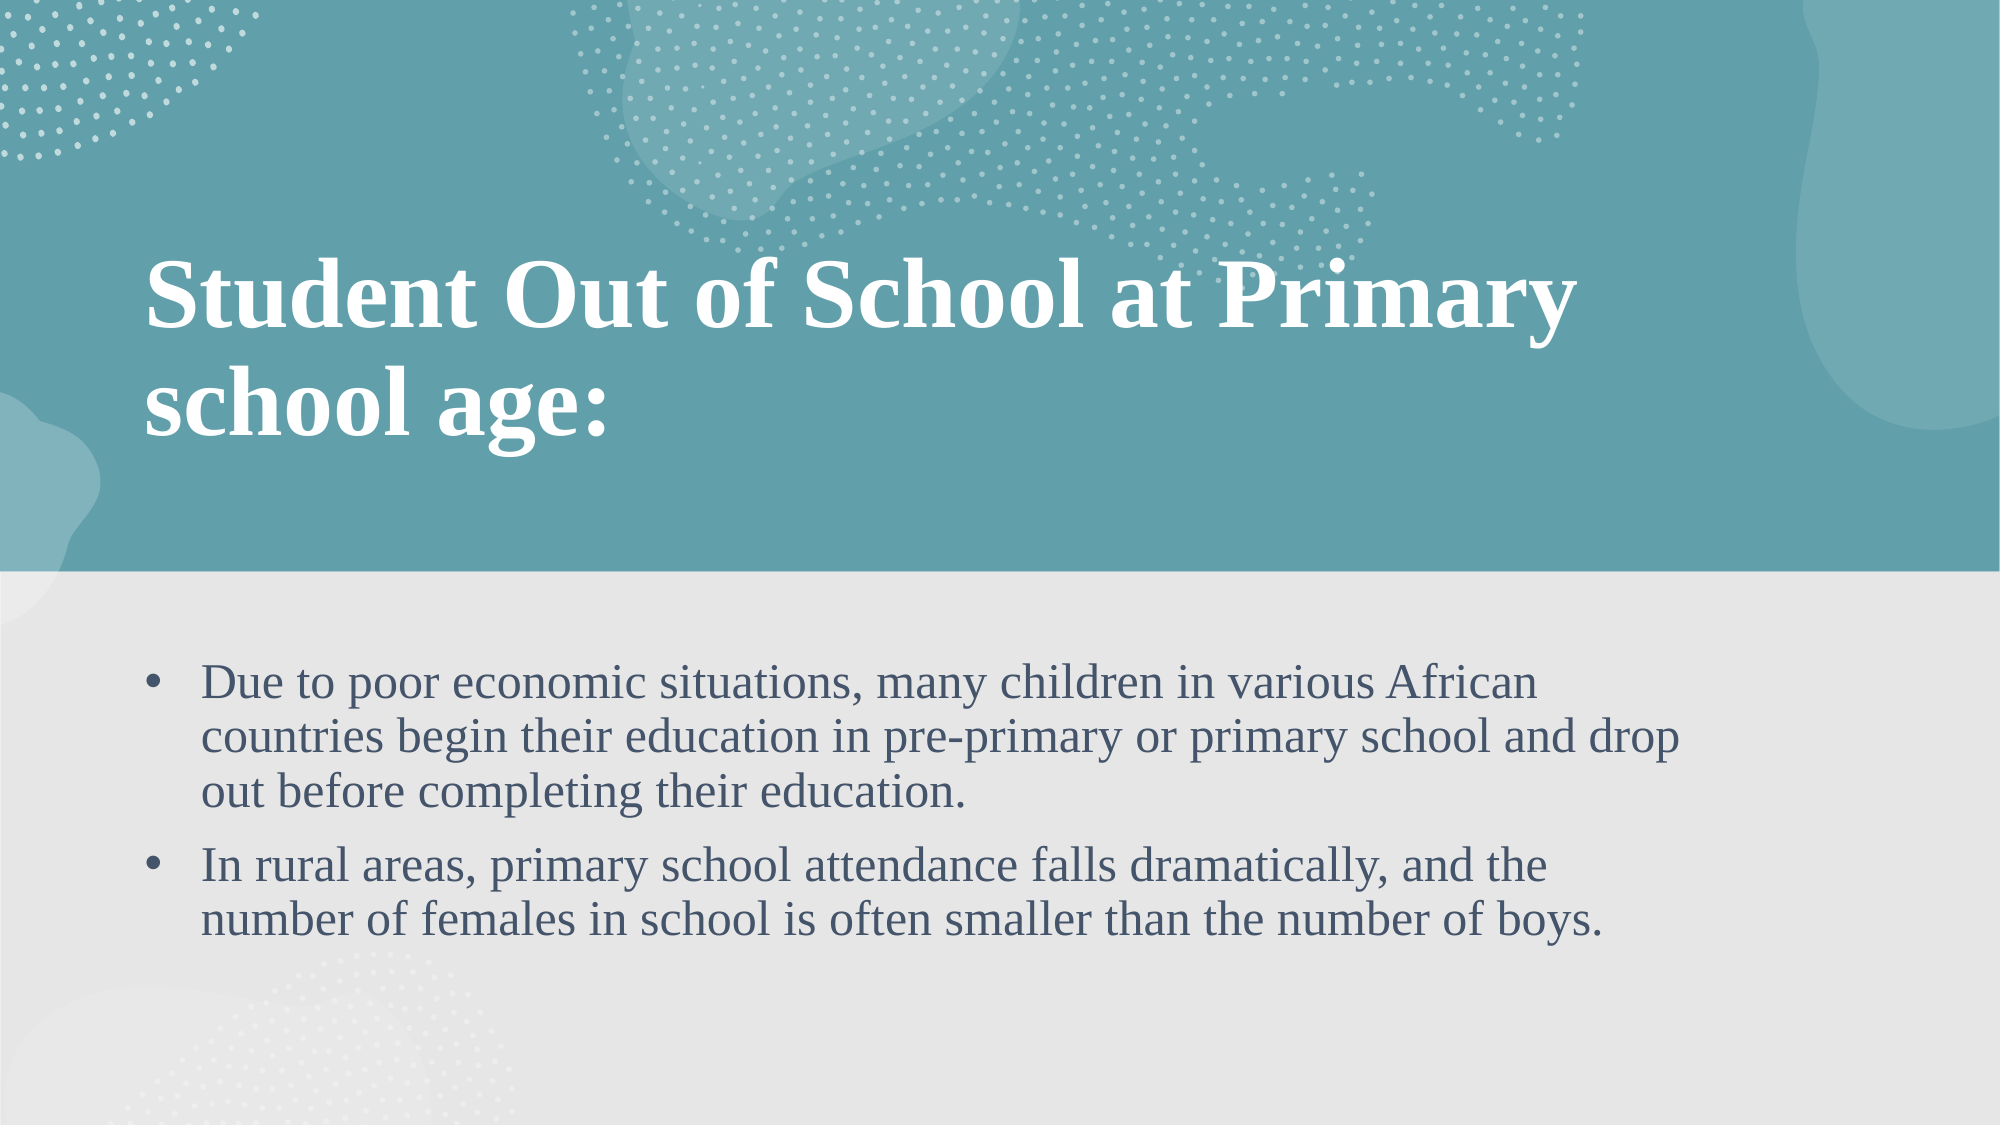

# Student Out of School at Primary school age:
Due to poor economic situations, many children in various African countries begin their education in pre-primary or primary school and drop out before completing their education.
In rural areas, primary school attendance falls dramatically, and the number of females in school is often smaller than the number of boys.